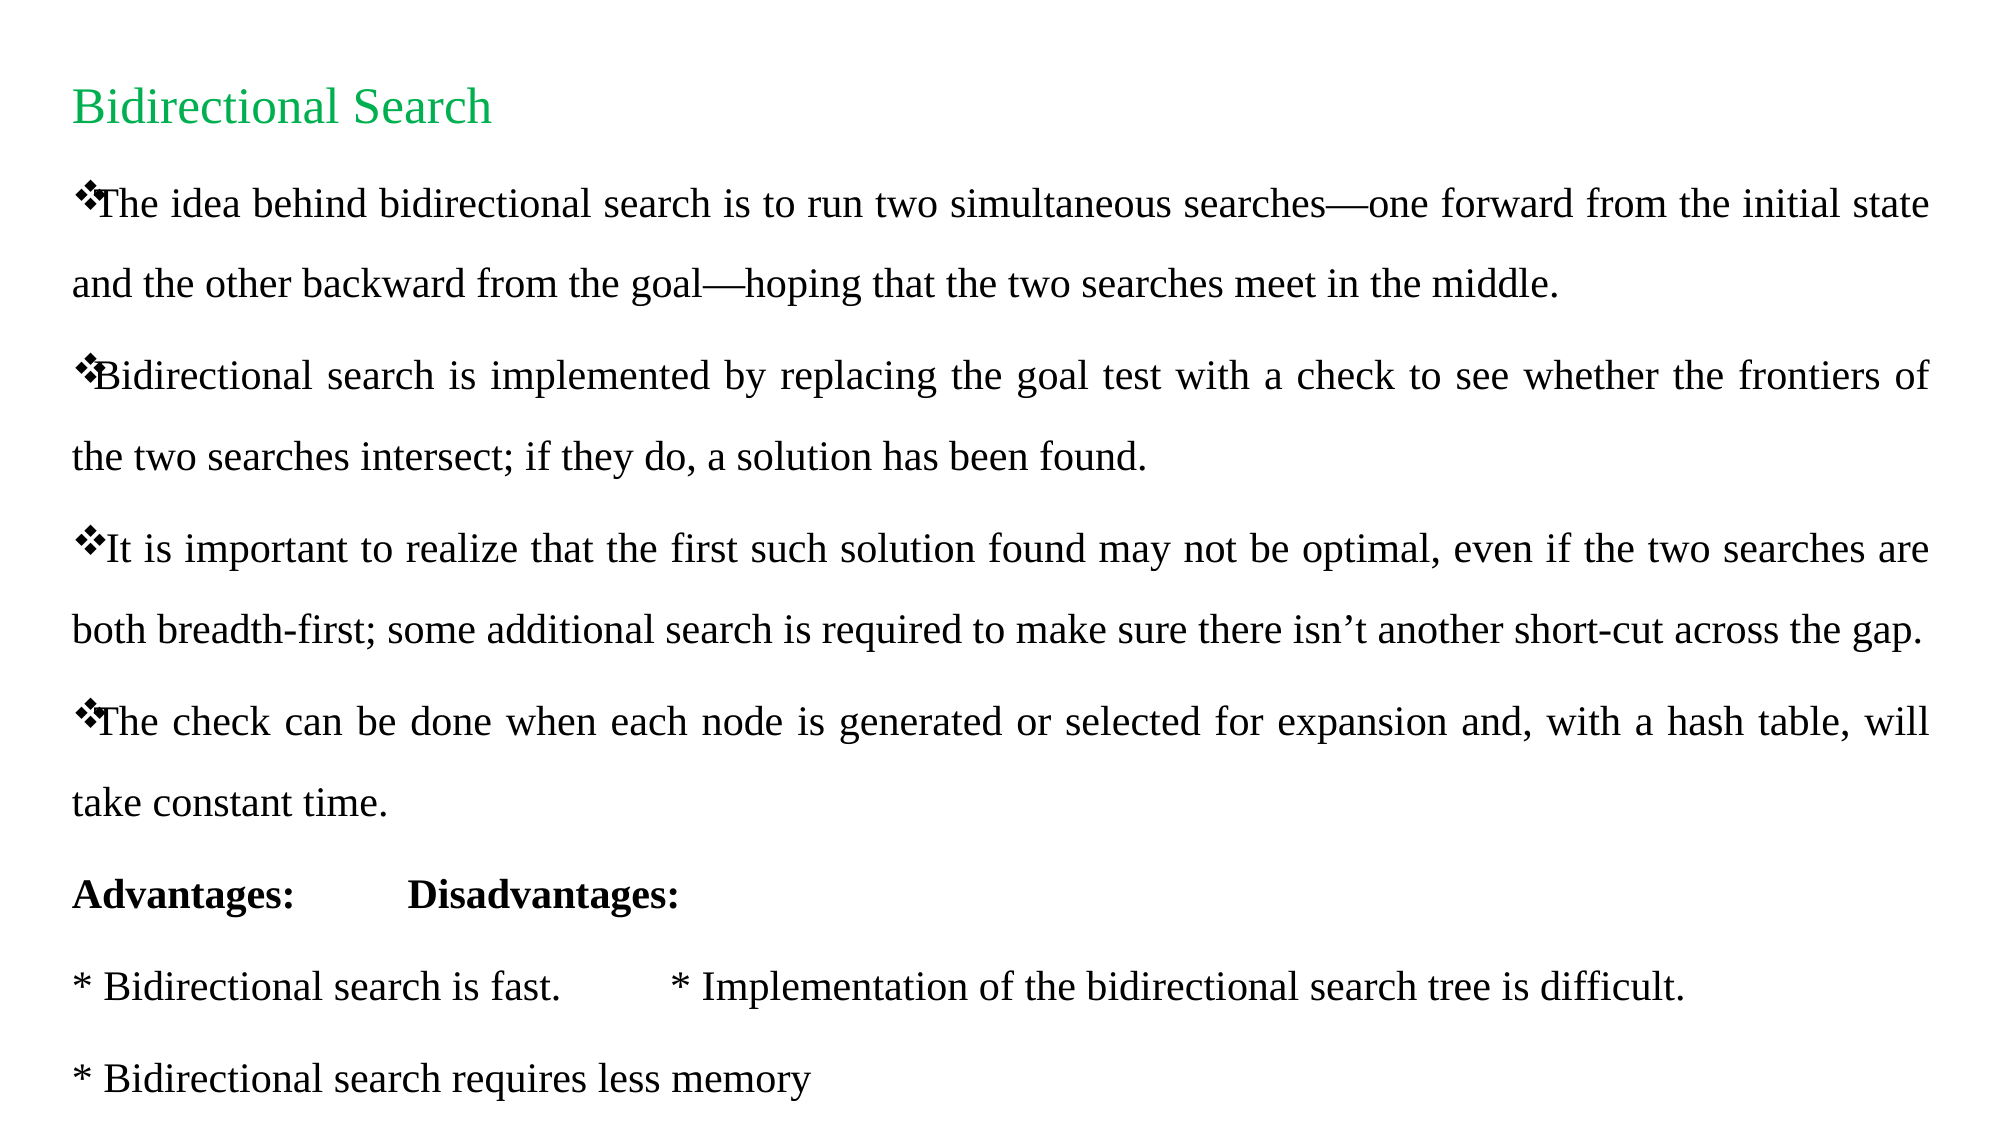

Bidirectional Search
The idea behind bidirectional search is to run two simultaneous searches—one forward from the initial state and the other backward from the goal—hoping that the two searches meet in the middle.
Bidirectional search is implemented by replacing the goal test with a check to see whether the frontiers of the two searches intersect; if they do, a solution has been found.
 It is important to realize that the first such solution found may not be optimal, even if the two searches are both breadth-first; some additional search is required to make sure there isn’t another short-cut across the gap.
The check can be done when each node is generated or selected for expansion and, with a hash table, will take constant time.
Advantages:				        Disadvantages:
* Bidirectional search is fast.		         * Implementation of the bidirectional search tree is difficult.
* Bidirectional search requires less memory